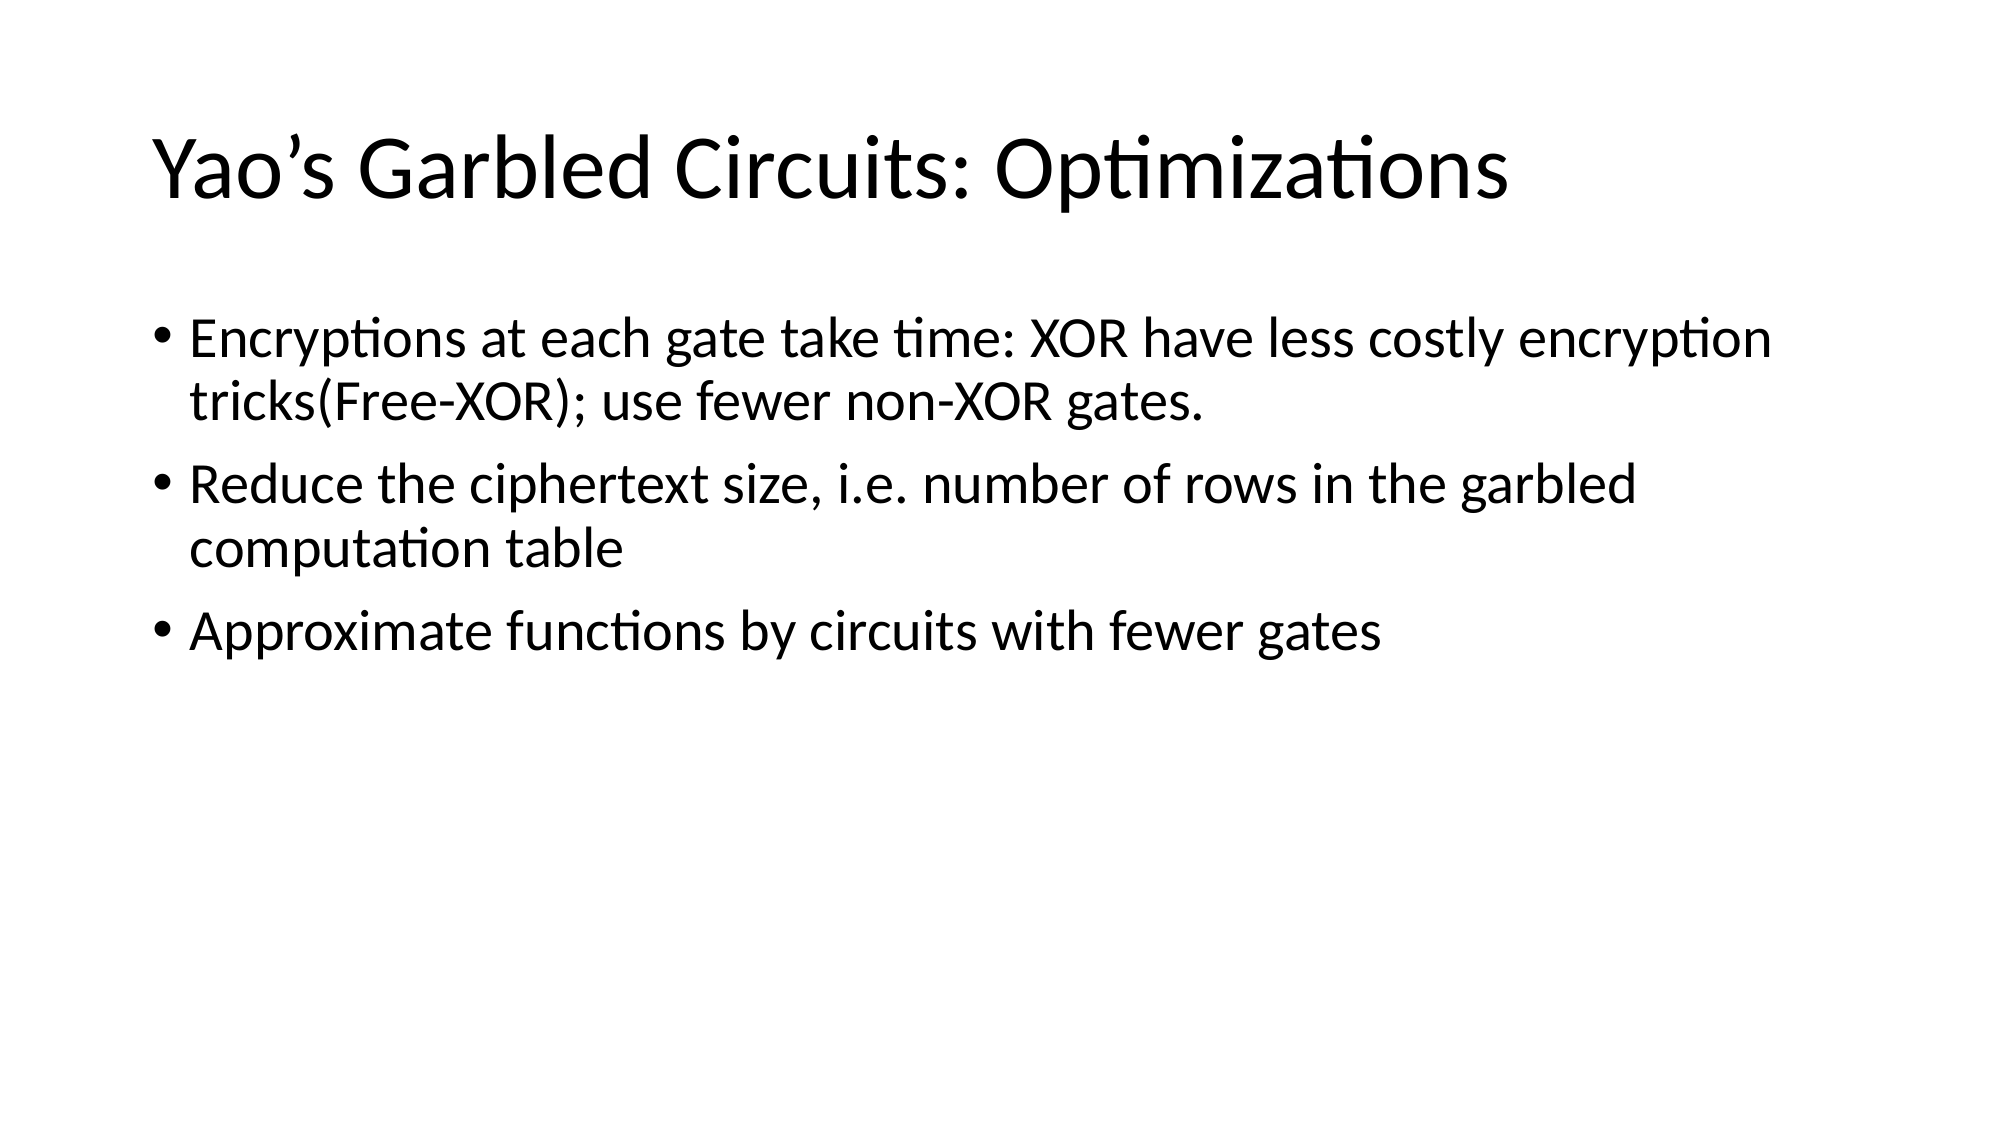

# Yao’s Garbled Circuits: Optimizations
Encryptions at each gate take time: XOR have less costly encryption tricks(Free-XOR); use fewer non-XOR gates.
Reduce the ciphertext size, i.e. number of rows in the garbled computation table
Approximate functions by circuits with fewer gates